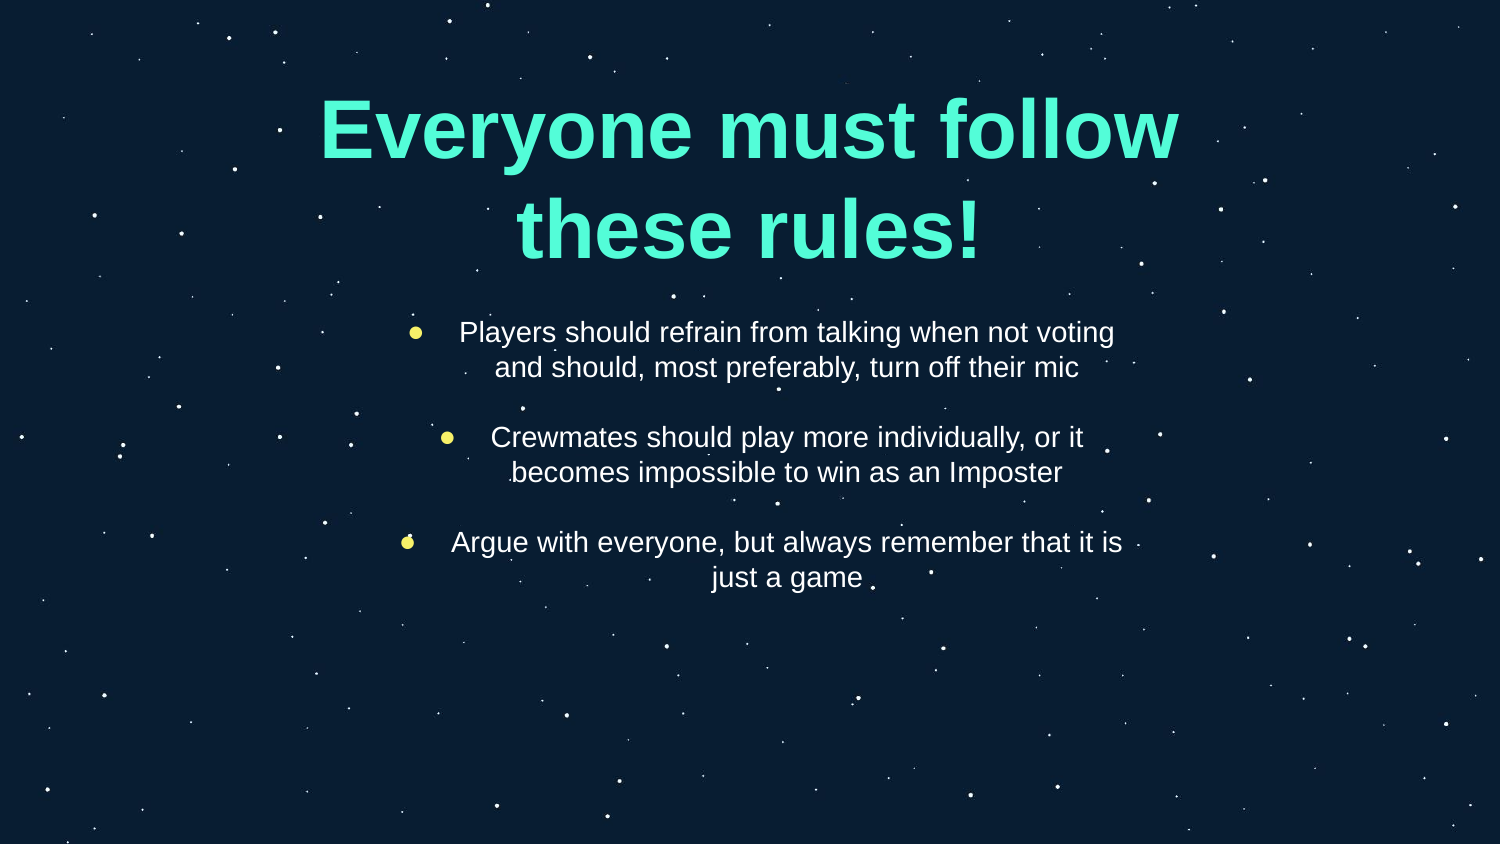

# Everyone must follow these rules!
Players should refrain from talking when not voting and should, most preferably, turn off their mic

Crewmates should play more individually, or it becomes impossible to win as an Imposter

Argue with everyone, but always remember that it is just a game